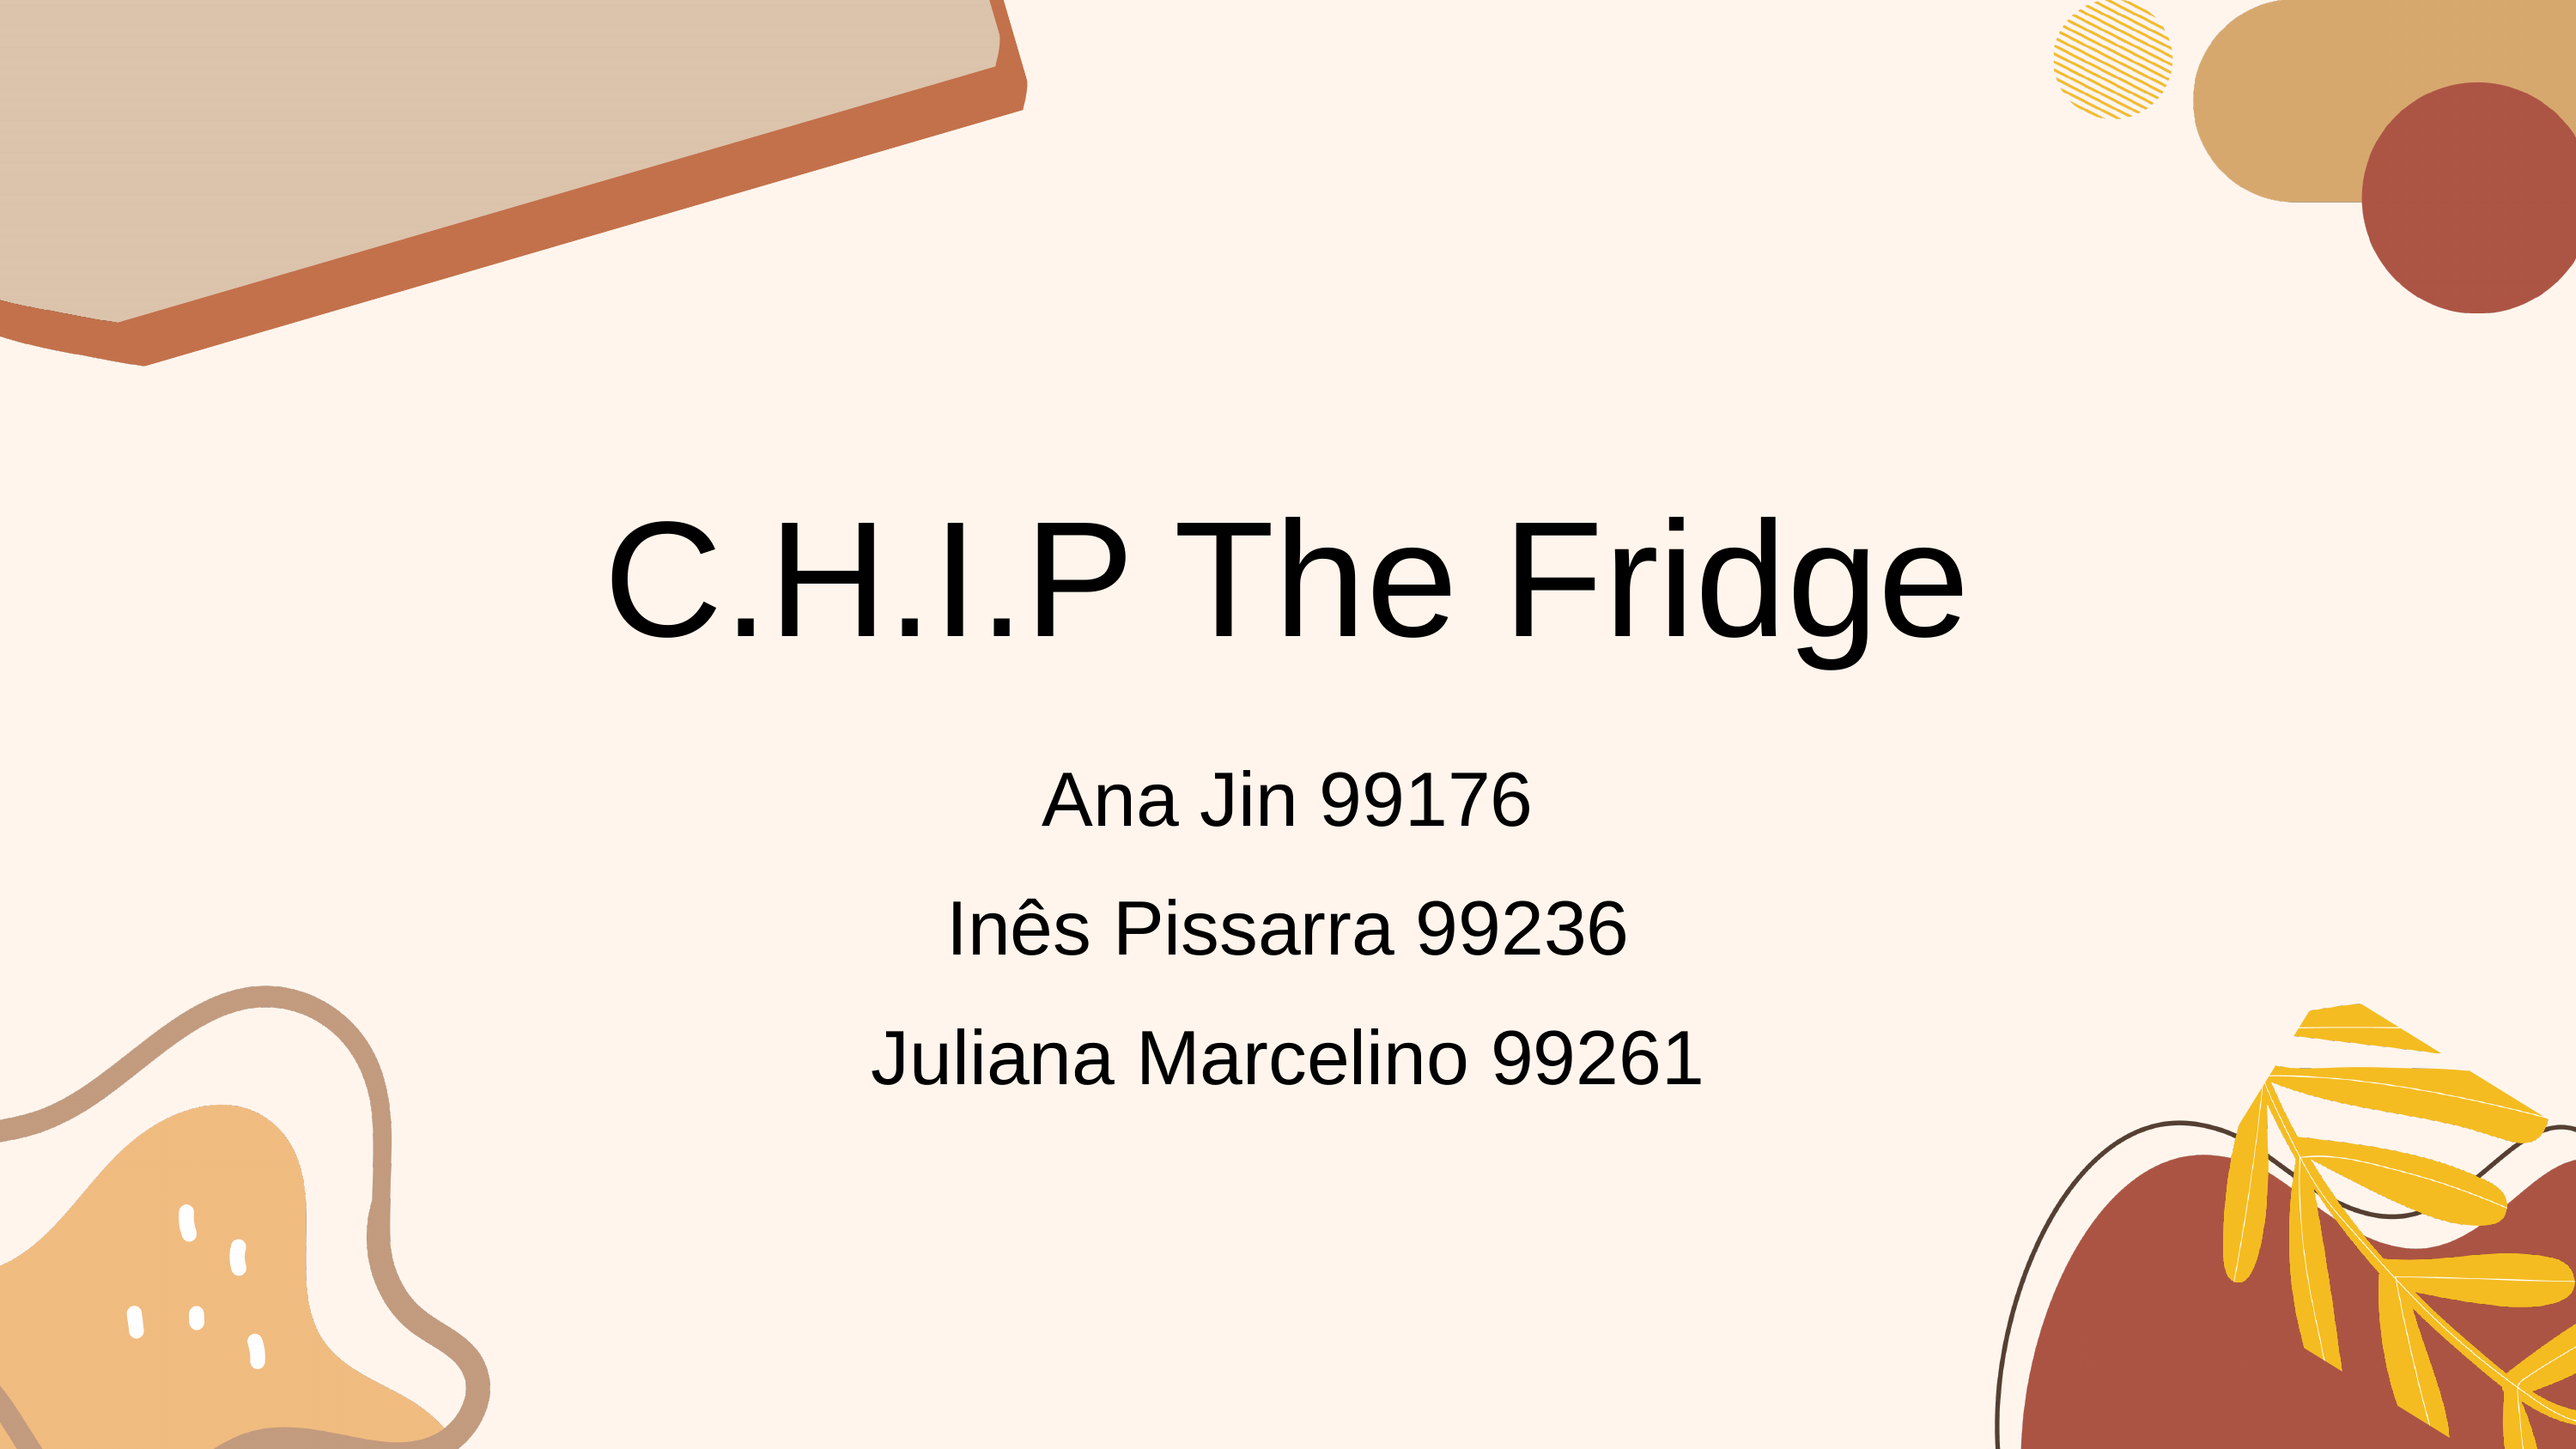

C.H.I.P The Fridge
Ana Jin 99176
Inês Pissarra 99236
Juliana Marcelino 99261